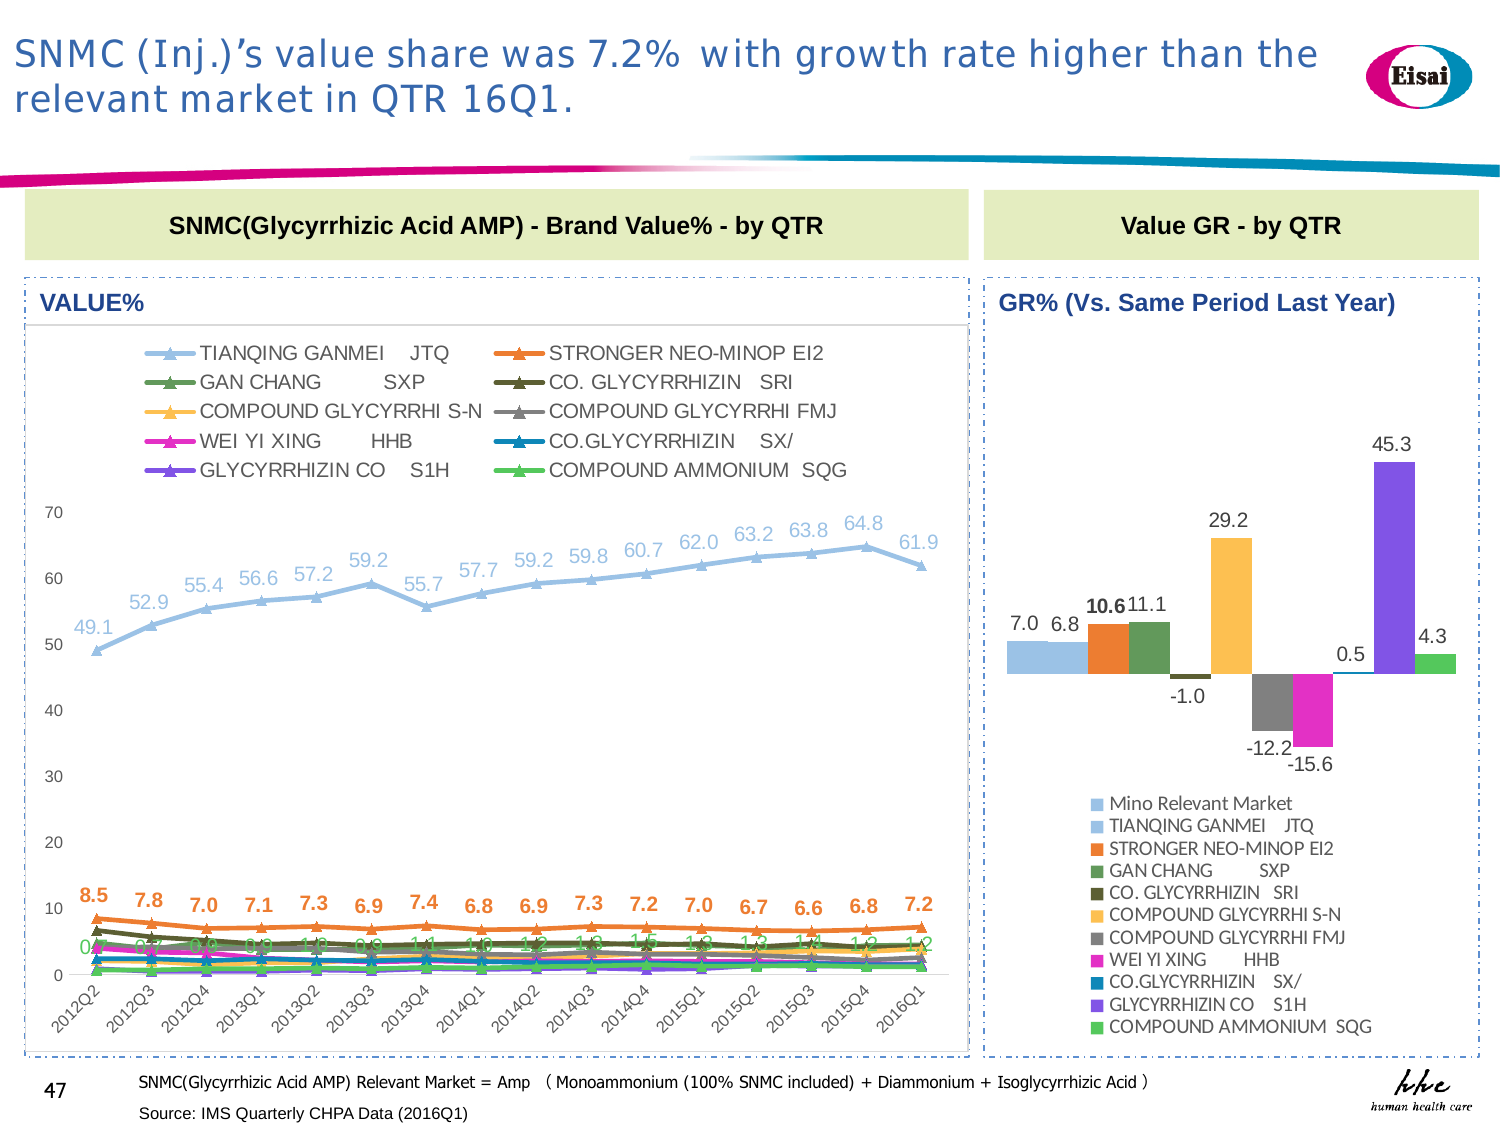

SNMC (Inj.)’s value share was 7.2% with growth rate higher than the relevant market in QTR 16Q1.
SNMC(Glycyrrhizic Acid AMP) - Brand Value% - by QTR
Value GR - by QTR

VALUE%
GR% (Vs. Same Period Last Year)

### Chart

| Category | TIANQING GANMEI    JTQ | STRONGER NEO-MINOP EI2 | GAN CHANG          SXP | CO. GLYCYRRHIZIN   SRI | COMPOUND GLYCYRRHI S-N | COMPOUND GLYCYRRHI FMJ | WEI YI XING        HHB | CO.GLYCYRRHIZIN    SX/ | GLYCYRRHIZIN CO    S1H | COMPOUND AMMONIUM  SQG |
|---|---|---|---|---|---|---|---|---|---|---|
| 2012Q2 | 49.1 | 8.5 | 4.8 | 6.7 | 2.1 | 4.1 | 4.0 | 2.4 | 0.9 | 0.7 |
| 2012Q3 | 52.9 | 7.8 | 3.9 | 5.7 | 2.0 | 4.2 | 3.4 | 2.4 | 0.5 | 0.7 |
| 2012Q4 | 55.4 | 7.0 | 4.9 | 5.2 | 1.5 | 3.9 | 3.3 | 2.1 | 0.5 | 0.9 |
| 2013Q1 | 56.6 | 7.1 | 3.8 | 4.6 | 1.8 | 4.0 | 2.5 | 2.4 | 0.5 | 0.9 |
| 2013Q2 | 57.2 | 7.3 | 3.8 | 4.8 | 1.8 | 4.0 | 2.2 | 2.2 | 0.7 | 1.0 |
| 2013Q3 | 59.2 | 6.9 | 3.8 | 4.4 | 2.4 | 3.4 | 1.9 | 2.1 | 0.6 | 0.9 |
| 2013Q4 | 55.7 | 7.4 | 4.0 | 4.6 | 2.8 | 3.5 | 2.1 | 2.3 | 0.9 | 1.1 |
| 2014Q1 | 57.7 | 6.8 | 4.5 | 4.7 | 2.5 | 3.1 | 1.9 | 2.0 | 0.8 | 1.0 |
| 2014Q2 | 59.2 | 6.9 | 4.3 | 4.8 | 2.6 | 3.0 | 2.1 | 1.8 | 0.9 | 1.2 |
| 2014Q3 | 59.8 | 7.3 | 4.5 | 4.8 | 2.8 | 3.4 | 2.0 | 1.8 | 1.0 | 1.3 |
| 2014Q4 | 60.7 | 7.2 | 4.8 | 4.5 | 3.2 | 3.1 | 2.1 | 1.8 | 0.8 | 1.5 |
| 2015Q1 | 62.0 | 7.0 | 4.4 | 4.7 | 3.2 | 3.1 | 2.0 | 1.6 | 0.9 | 1.3 |
| 2015Q2 | 63.2 | 6.7 | 4.2 | 4.2 | 3.3 | 2.9 | 2.0 | 1.6 | 1.4 | 1.3 |
| 2015Q3 | 63.8 | 6.6 | 3.7 | 4.7 | 3.6 | 2.6 | 1.8 | 1.7 | 1.3 | 1.4 |
| 2015Q4 | 64.8 | 6.8 | 4.4 | 4.1 | 3.5 | 2.2 | 1.6 | 1.5 | 1.3 | 1.2 |
| 2016Q1 | 61.9 | 7.2 | 4.5 | 4.3 | 3.9 | 2.6 | 1.6 | 1.5 | 1.3 | 1.2 |

### Chart

| Category |  |  |  |  |  |  |  |  |  |  |  |
|---|---|---|---|---|---|---|---|---|---|---|---|
SNMC(Glycyrrhizic Acid AMP) Relevant Market = Amp（Monoammonium (100% SNMC included) + Diammonium + Isoglycyrrhizic Acid）
47
Source: IMS Quarterly CHPA Data (2016Q1)